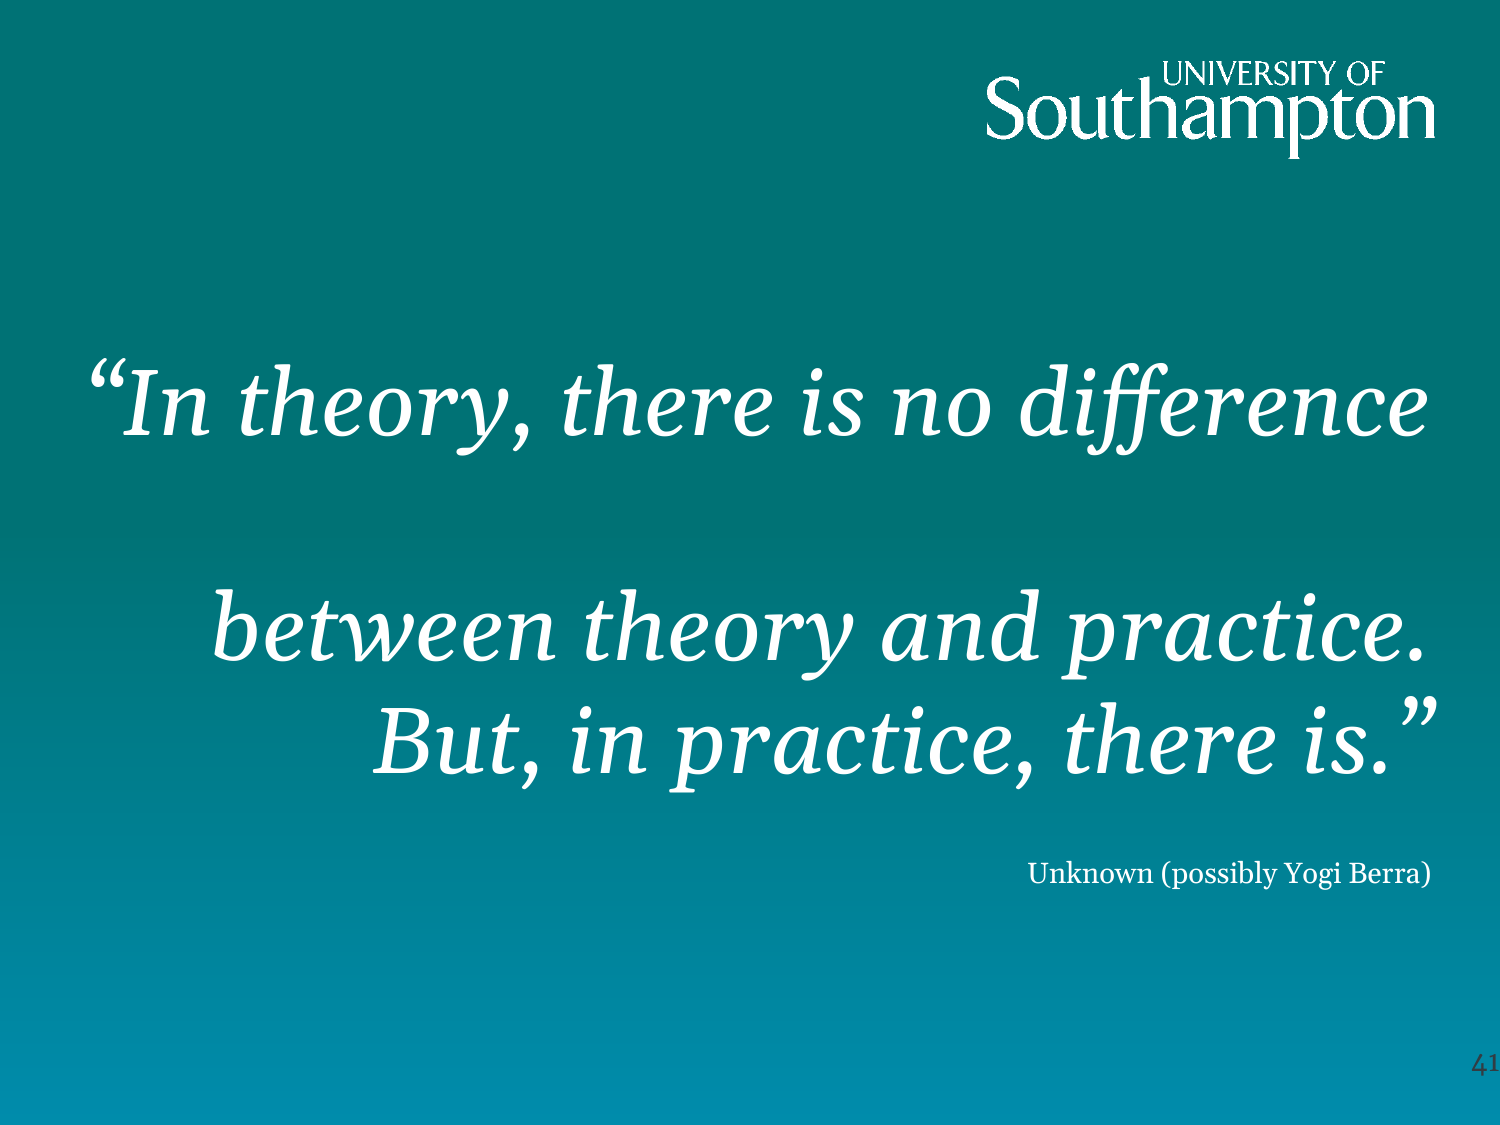

# “In theory, there is no difference between theory and practice. But, in practice, there is.” Unknown (possibly Yogi Berra)
41